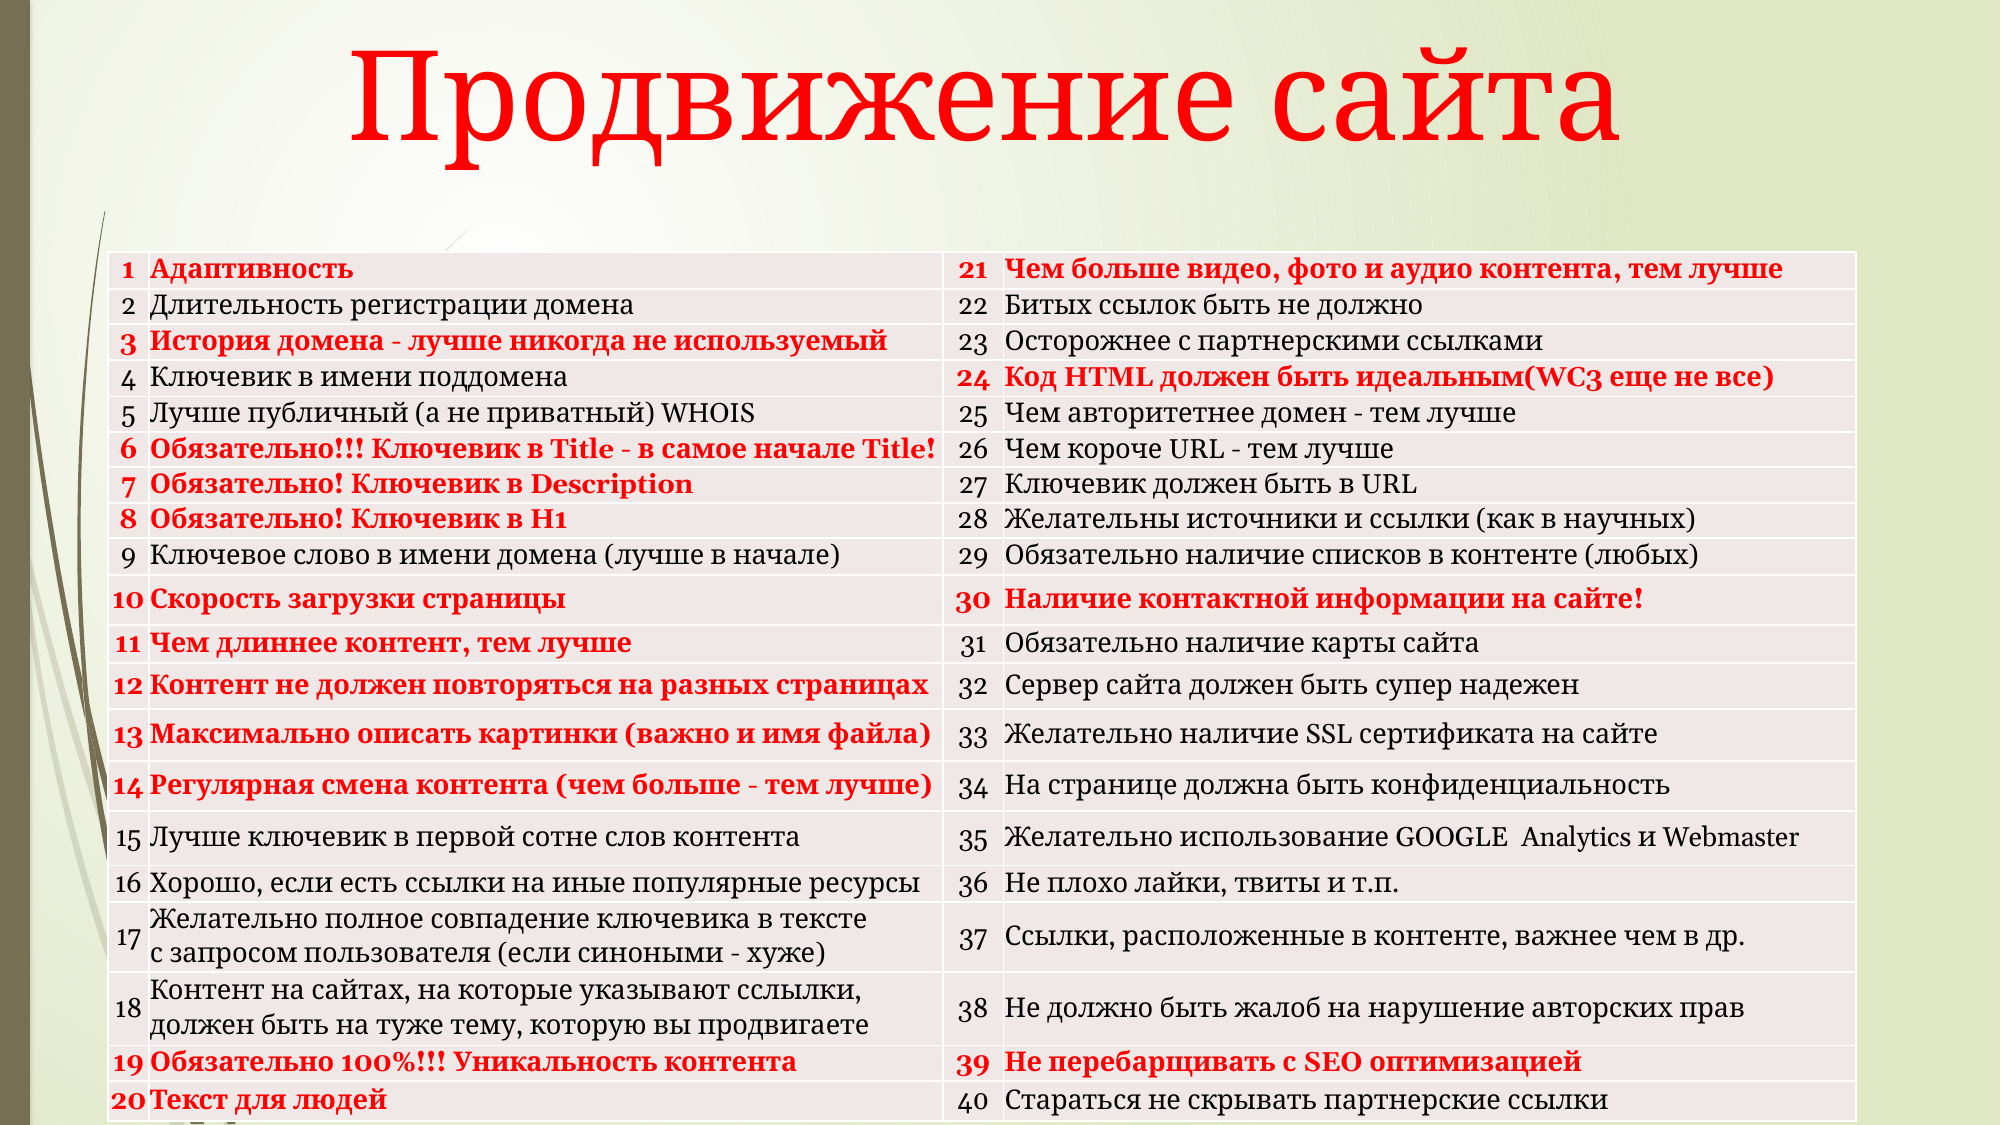

Продвижение сайта
#
| 1 | Адаптивность | 21 | Чем больше видео, фото и аудио контента, тем лучше |
| --- | --- | --- | --- |
| 2 | Длительность регистрации домена | 22 | Битых ссылок быть не должно |
| 3 | История домена - лучше никогда не используемый | 23 | Осторожнее с партнерскими ссылками |
| 4 | Ключевик в имени поддомена | 24 | Код HTML должен быть идеальным(WC3 еще не все) |
| 5 | Лучше публичный (а не приватный) WHOIS | 25 | Чем авторитетнее домен - тем лучше |
| 6 | Обязательно!!! Ключевик в Title - в самое начале Title! | 26 | Чем короче URL - тем лучше |
| 7 | Обязательно! Ключевик в Description | 27 | Ключевик должен быть в URL |
| 8 | Обязательно! Ключевик в H1 | 28 | Желательны источники и ссылки (как в научных) |
| 9 | Ключевое слово в имени домена (лучше в начале) | 29 | Обязательно наличие списков в контенте (любых) |
| 10 | Скорость загрузки страницы | 30 | Наличие контактной информации на сайте! |
| 11 | Чем длиннее контент, тем лучше | 31 | Обязательно наличие карты сайта |
| 12 | Контент не должен повторяться на разных страницах | 32 | Сервер сайта должен быть супер надежен |
| 13 | Максимально описать картинки (важно и имя файла) | 33 | Желательно наличие SSL сертификата на сайте |
| 14 | Регулярная смена контента (чем больше - тем лучше) | 34 | На странице должна быть конфиденциальность |
| 15 | Лучше ключевик в первой сотне слов контента | 35 | Желательно использование GOOGLE Analytics и Webmaster |
| 16 | Хорошо, если есть ссылки на иные популярные ресурсы | 36 | Не плохо лайки, твиты и т.п. |
| 17 | Желательно полное совпадение ключевика в тексте с запросом пользователя (если синоными - хуже) | 37 | Ссылки, расположенные в контенте, важнее чем в др. |
| 18 | Контент на сайтах, на которые указывают сслылки, должен быть на туже тему, которую вы продвигаете | 38 | Не должно быть жалоб на нарушение авторских прав |
| 19 | Обязательно 100%!!! Уникальность контента | 39 | Не перебарщивать с SEO оптимизацией |
| 20 | Текст для людей | 40 | Стараться не скрывать партнерские ссылки |